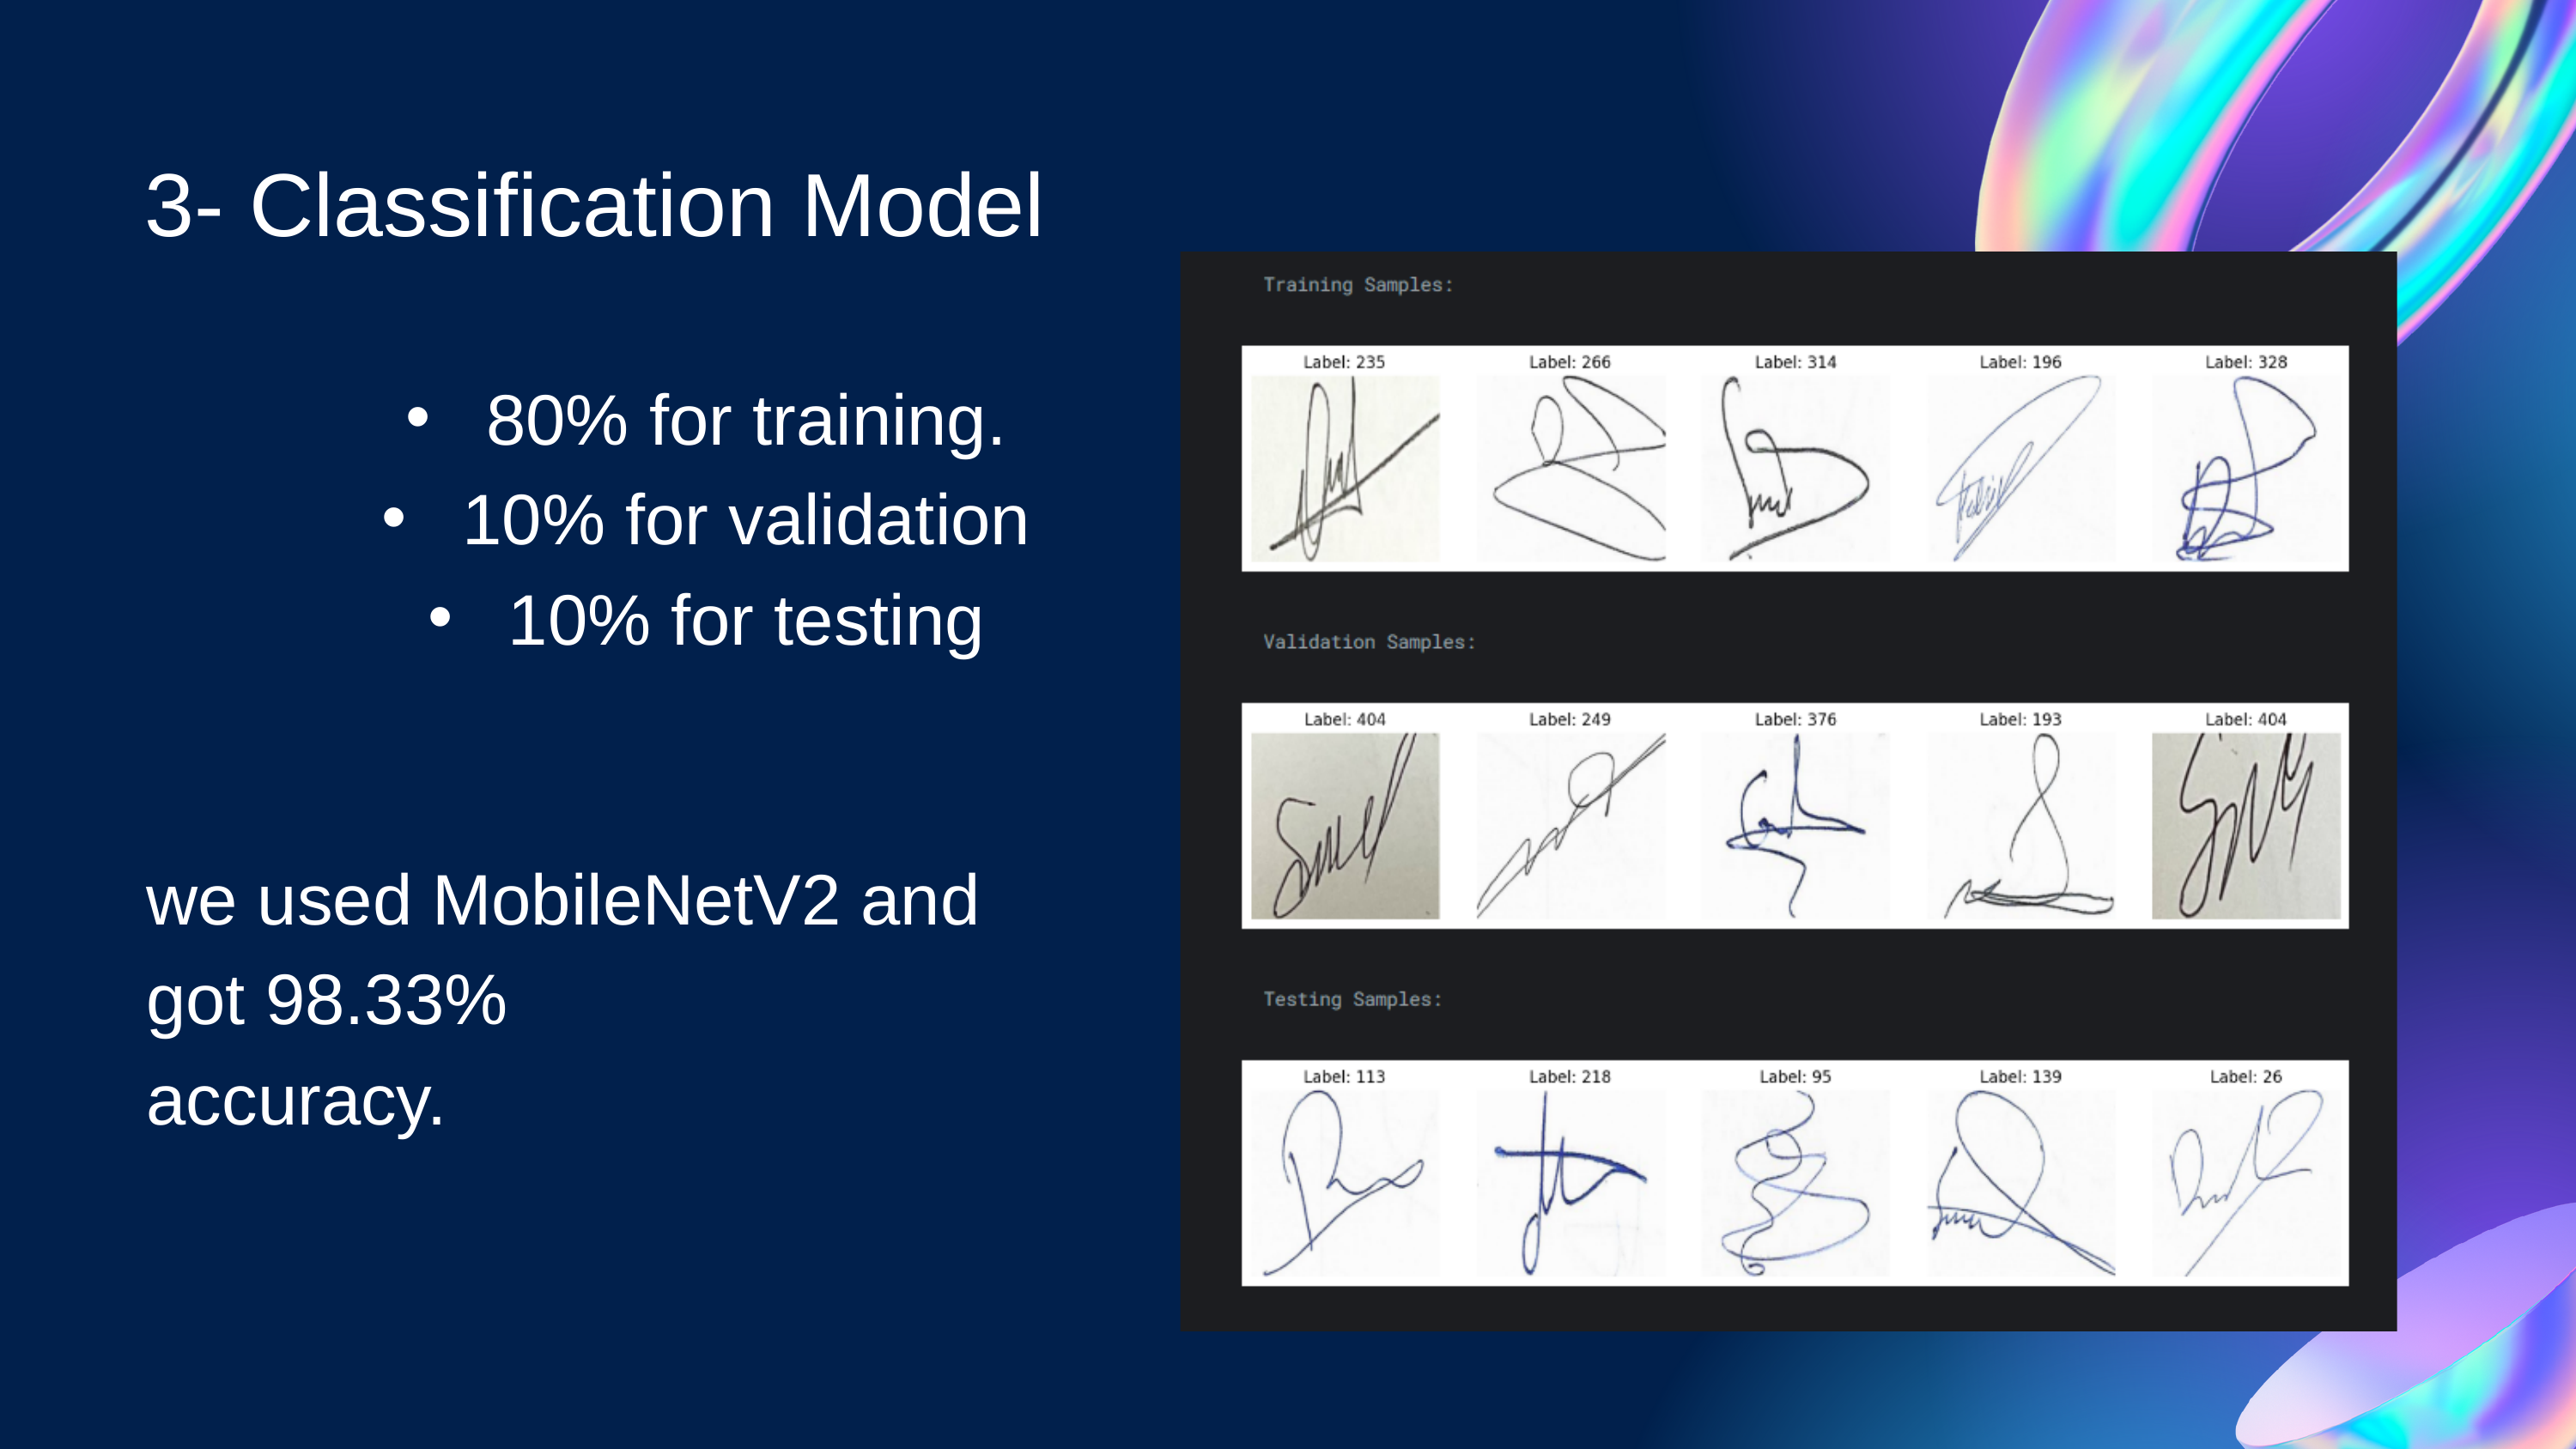

3- Classification Model

80% for training.
10% for validation
10% for testing

we used MobileNetV2 and got 98.33%
accuracy.